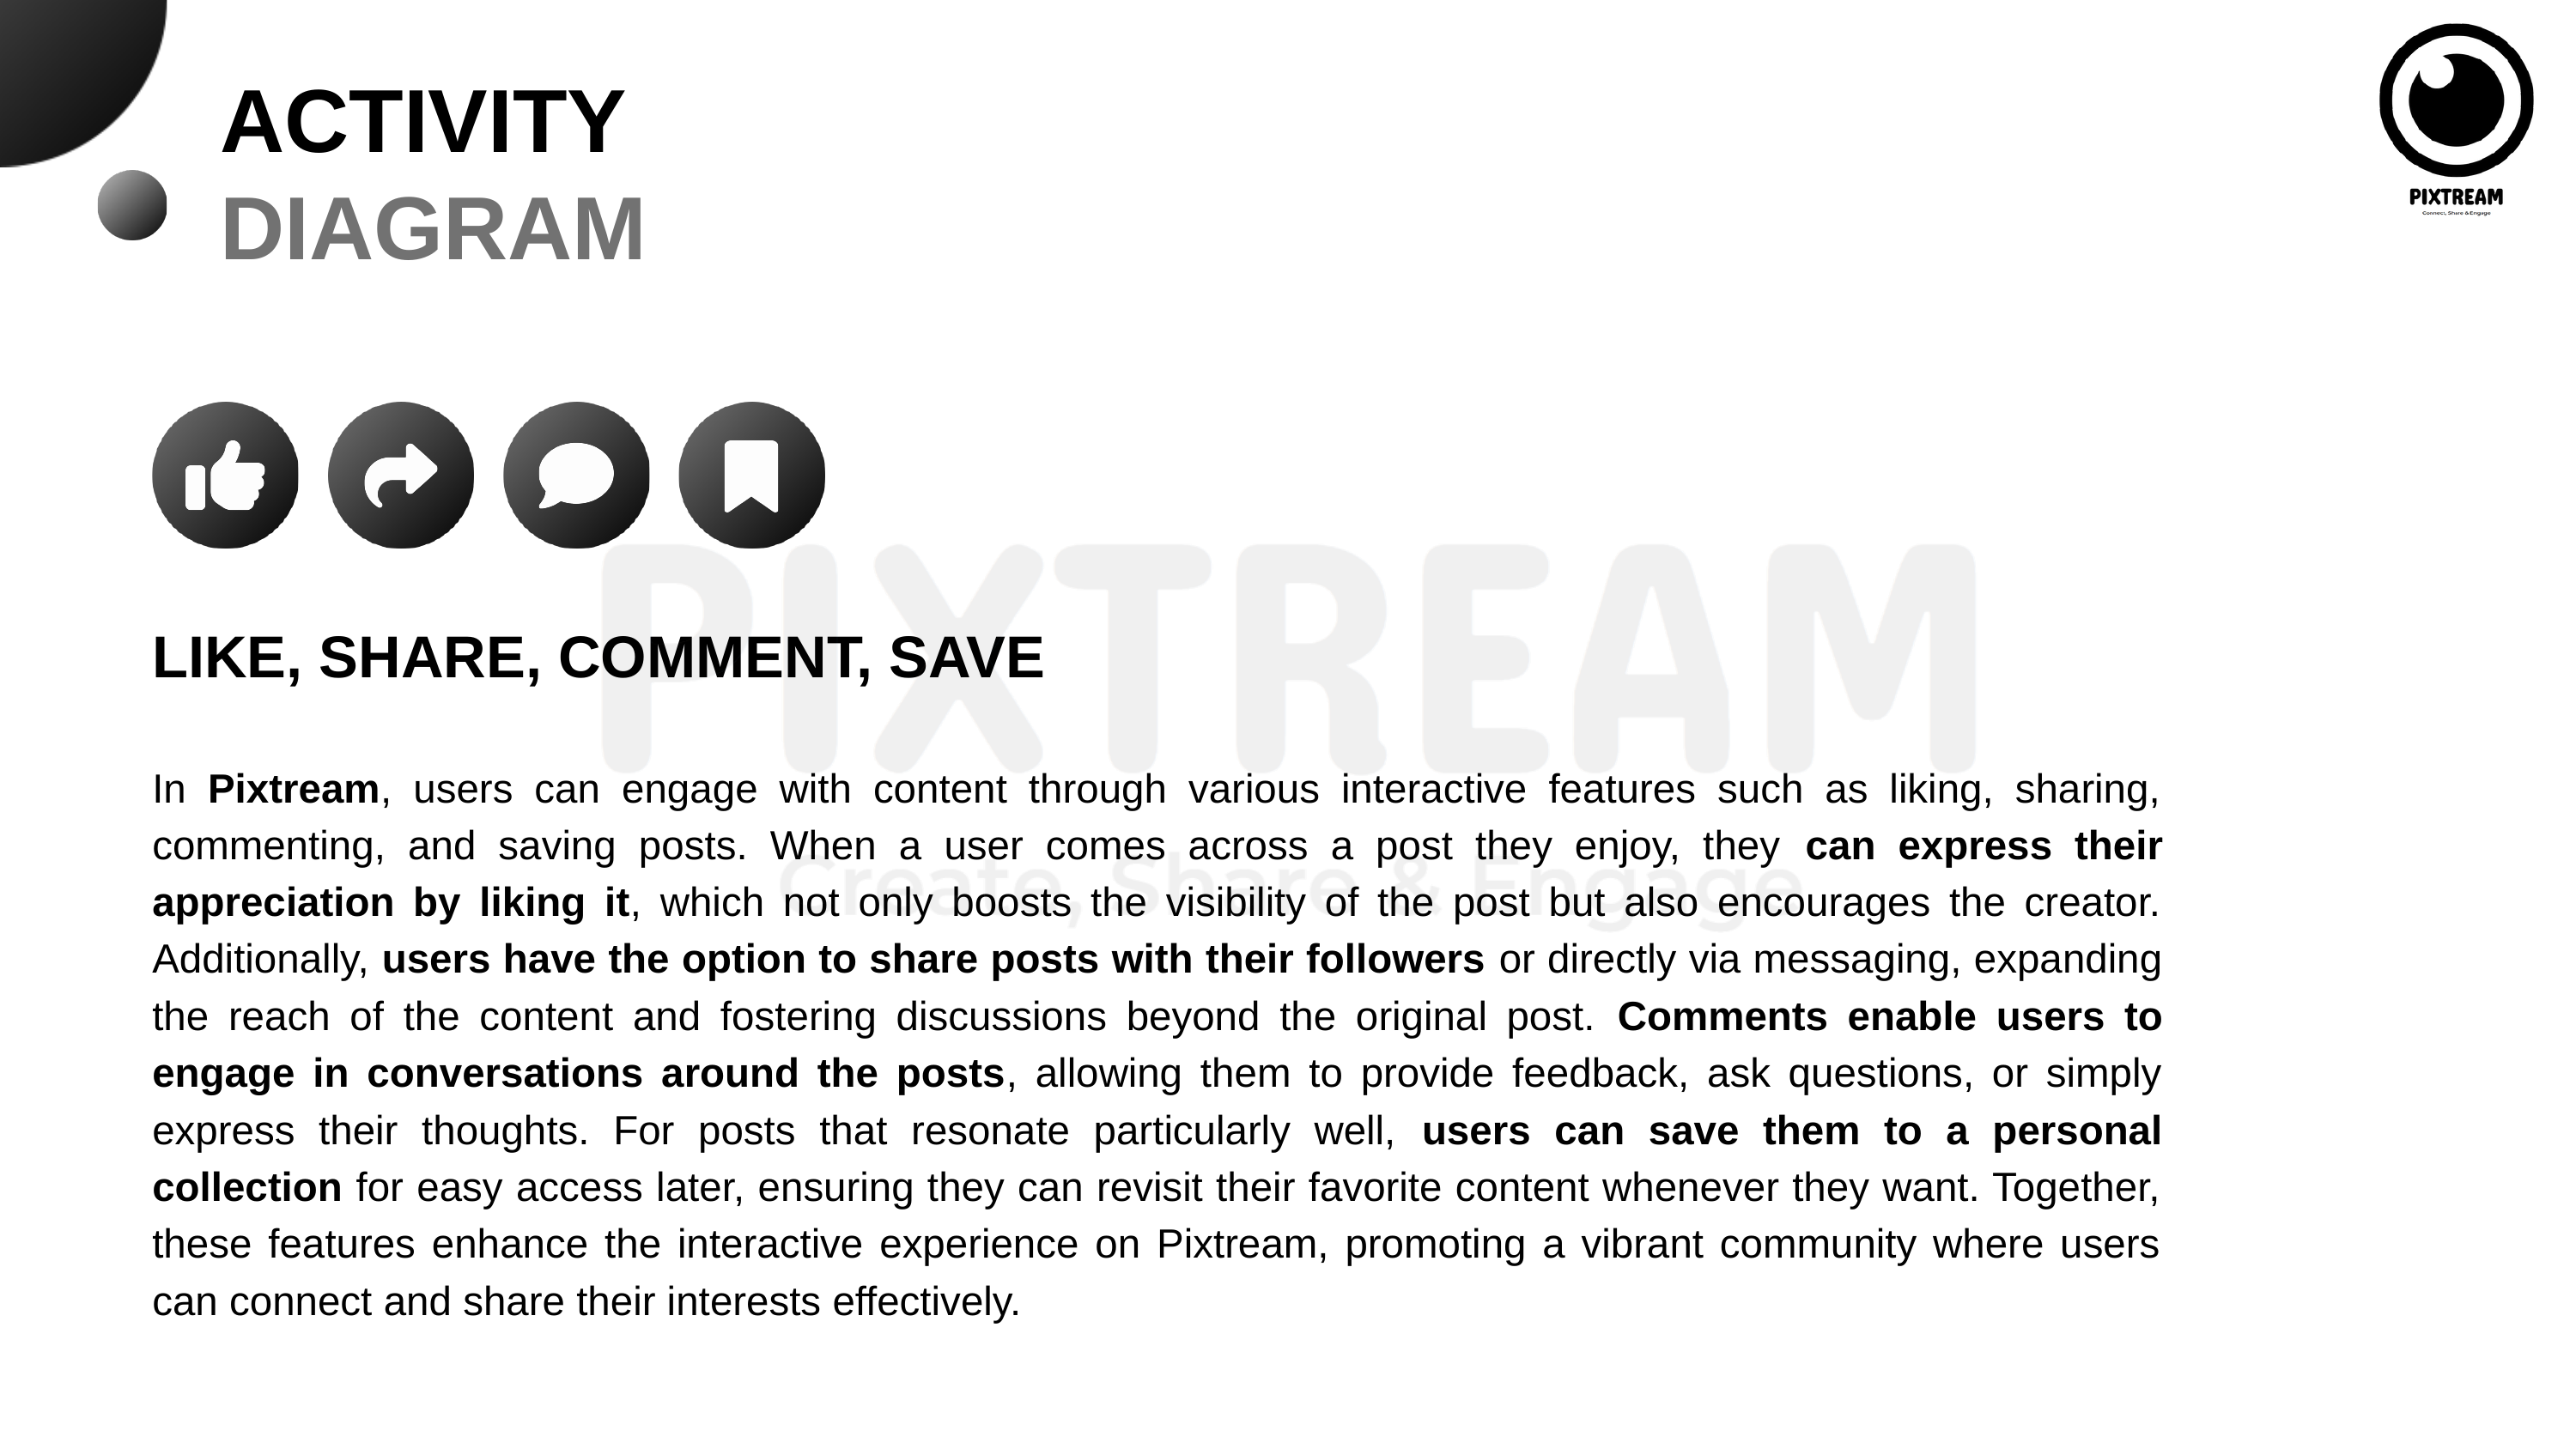

ACTIVITY
DIAGRAM

LIKE, SHARE, COMMENT, SAVE
In Pixtream, users can engage with content through various interactive features such as liking, sharing, commenting, and saving posts. When a user comes across a post they enjoy, they can express their appreciation by liking it, which not only boosts the visibility of the post but also encourages the creator. Additionally, users have the option to share posts with their followers or directly via messaging, expanding the reach of the content and fostering discussions beyond the original post. Comments enable users to engage in conversations around the posts, allowing them to provide feedback, ask questions, or simply express their thoughts. For posts that resonate particularly well, users can save them to a personal collection for easy access later, ensuring they can revisit their favorite content whenever they want. Together, these features enhance the interactive experience on Pixtream, promoting a vibrant community where users can connect and share their interests effectively.